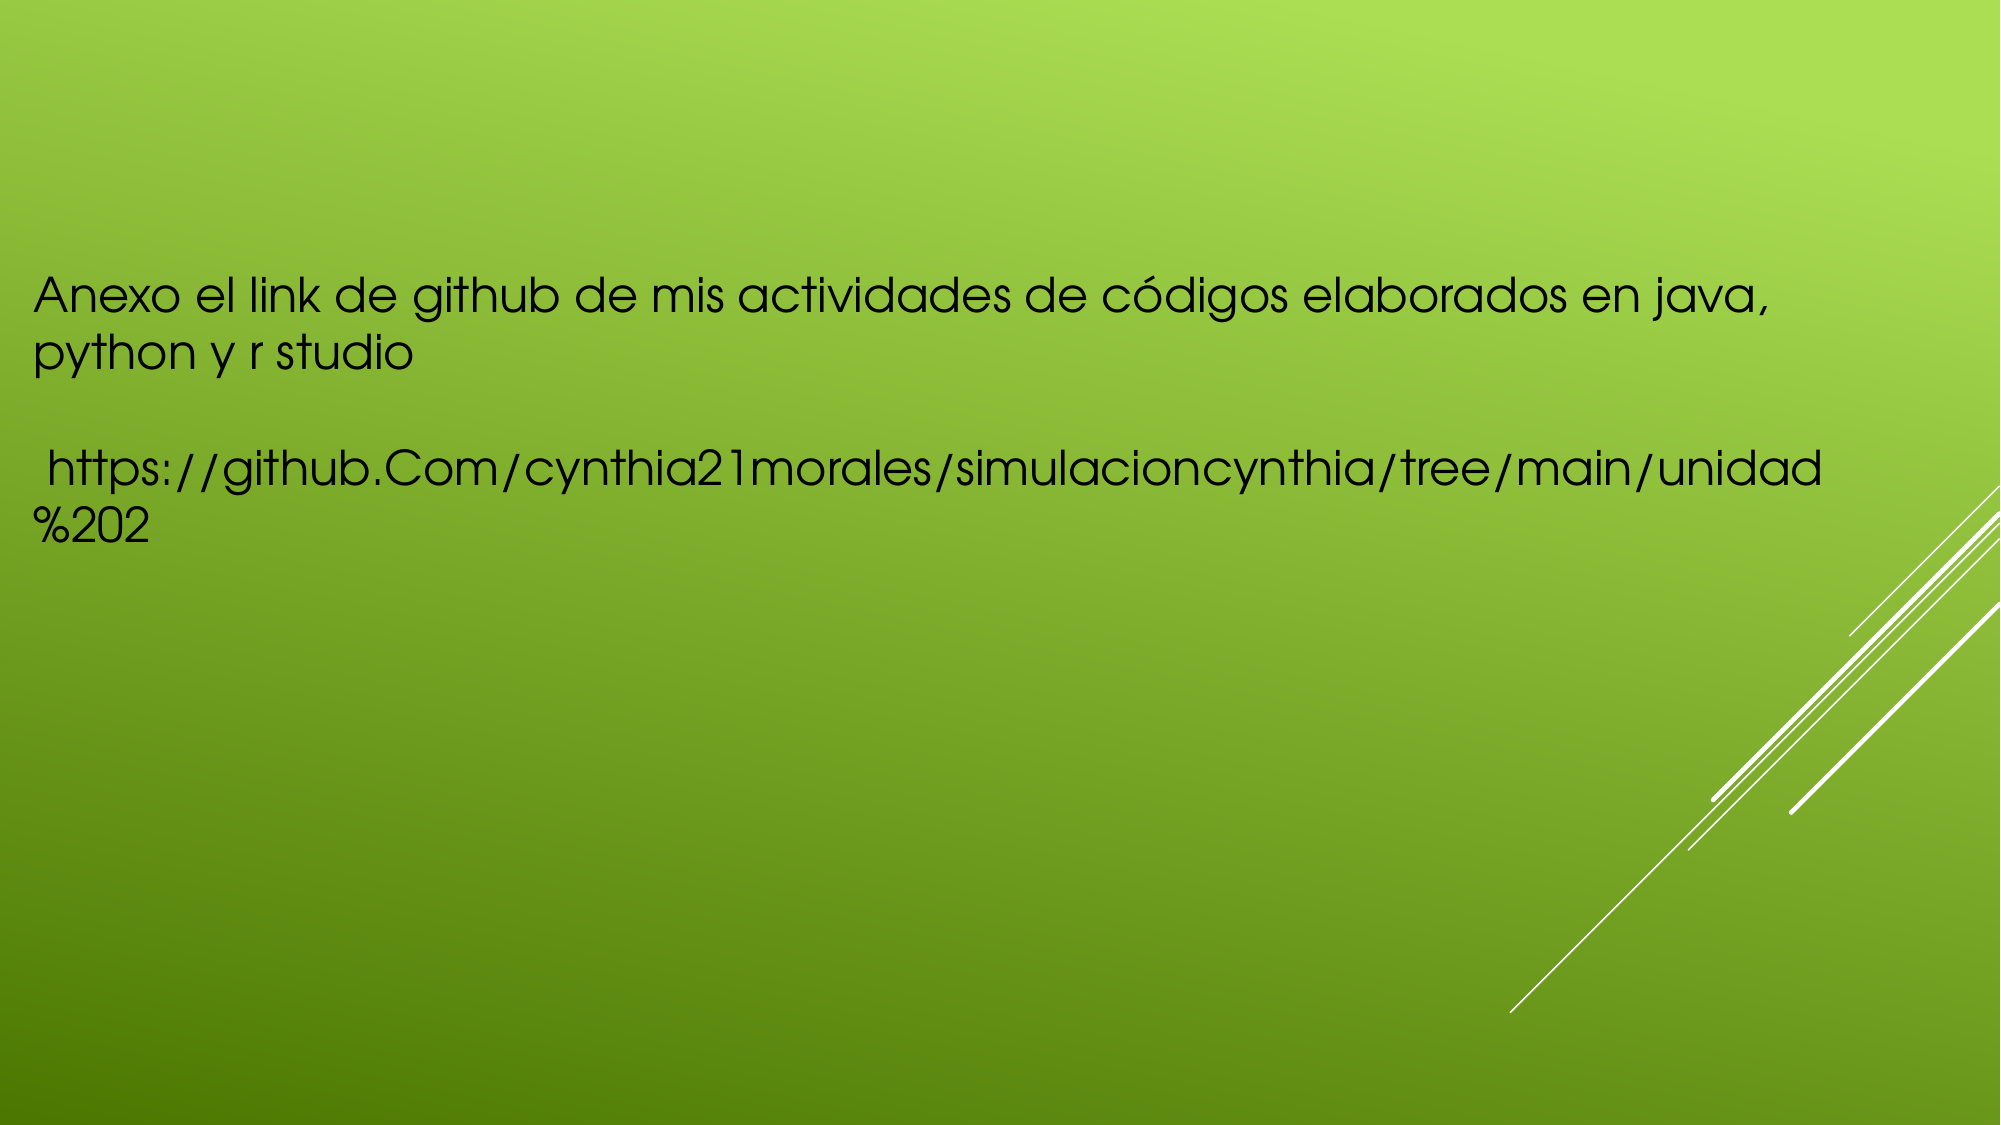

# Anexo el link de github de mis actividades de códigos elaborados en java, python y r studio https://github.Com/cynthia21morales/simulacioncynthia/tree/main/unidad%202